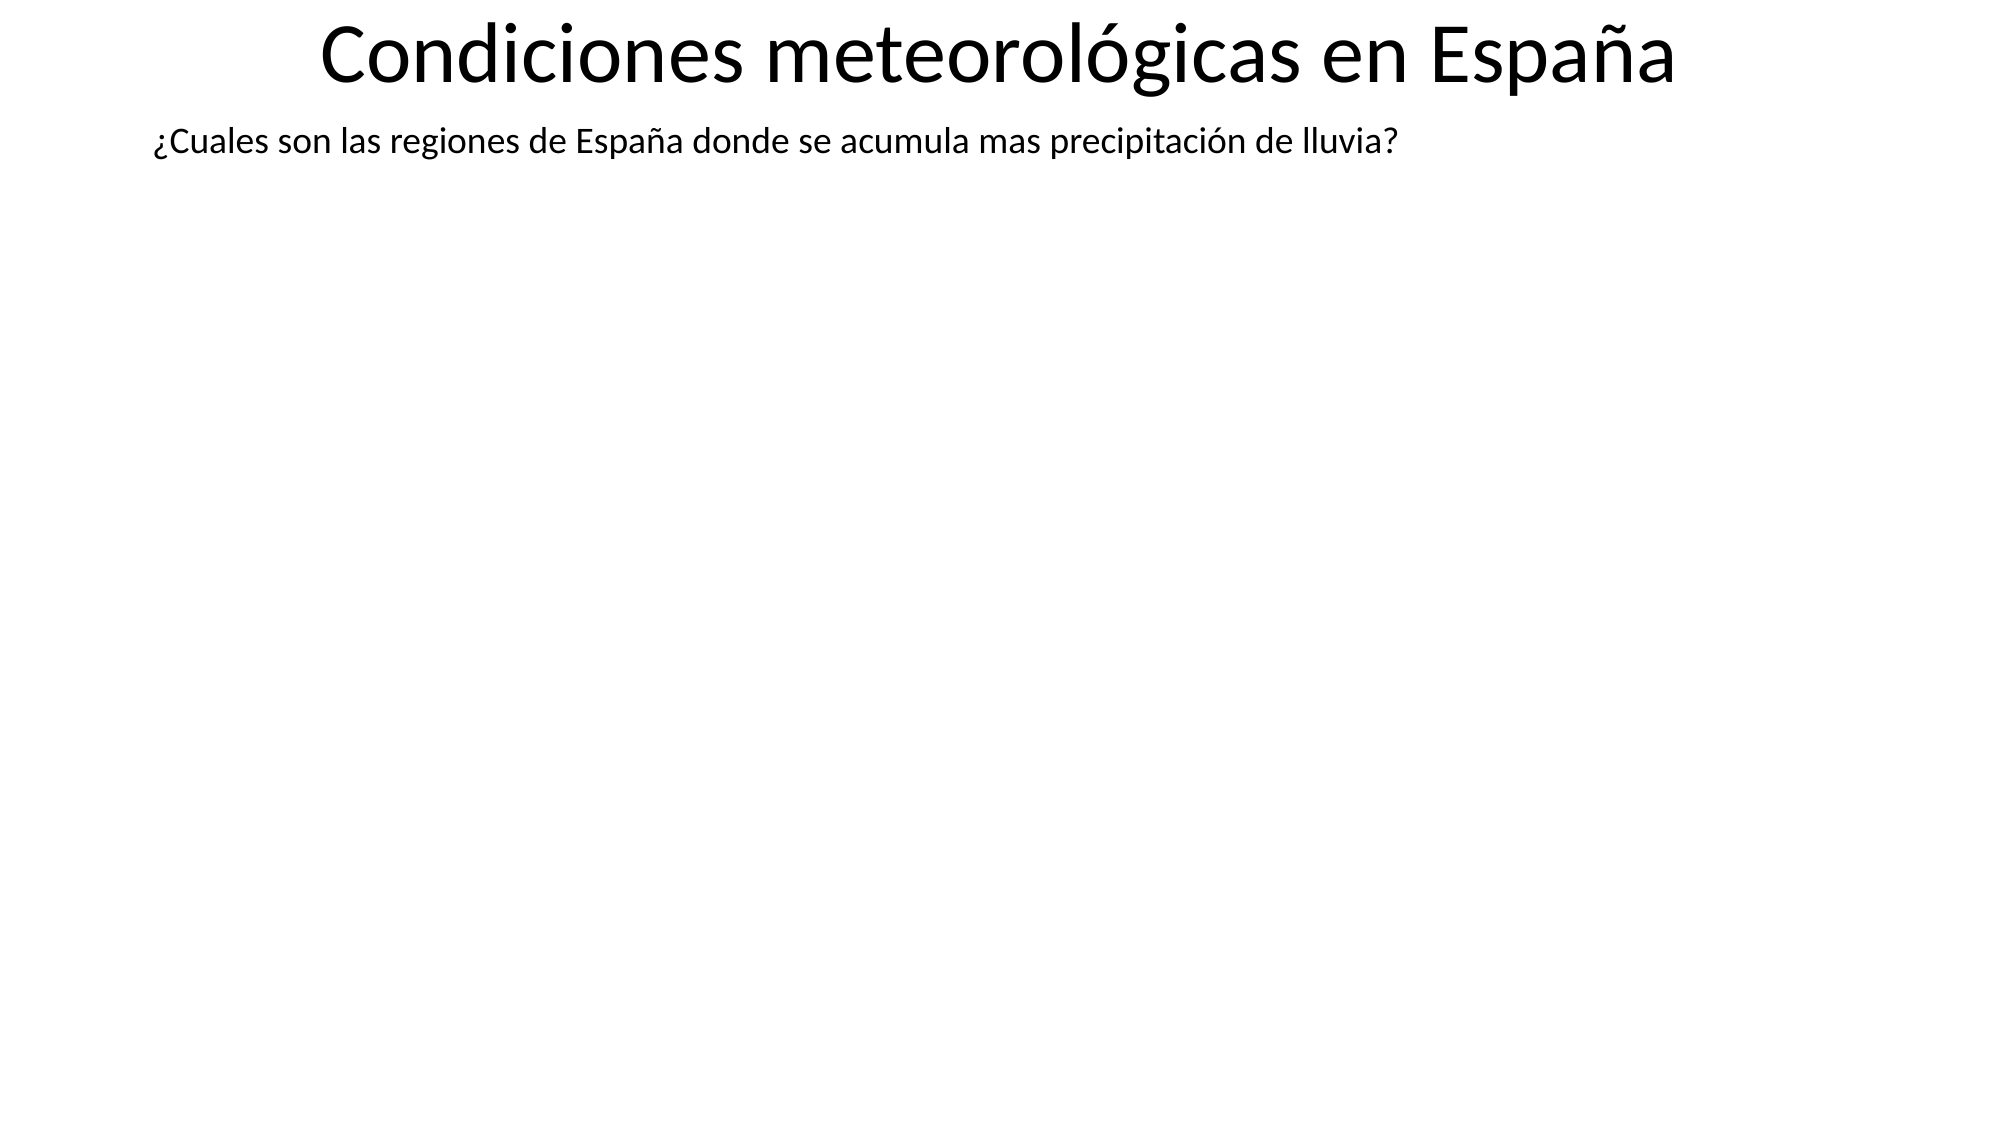

# Condiciones meteorológicas en España
¿Cuales son las regiones de España donde se acumula mas precipitación de lluvia?